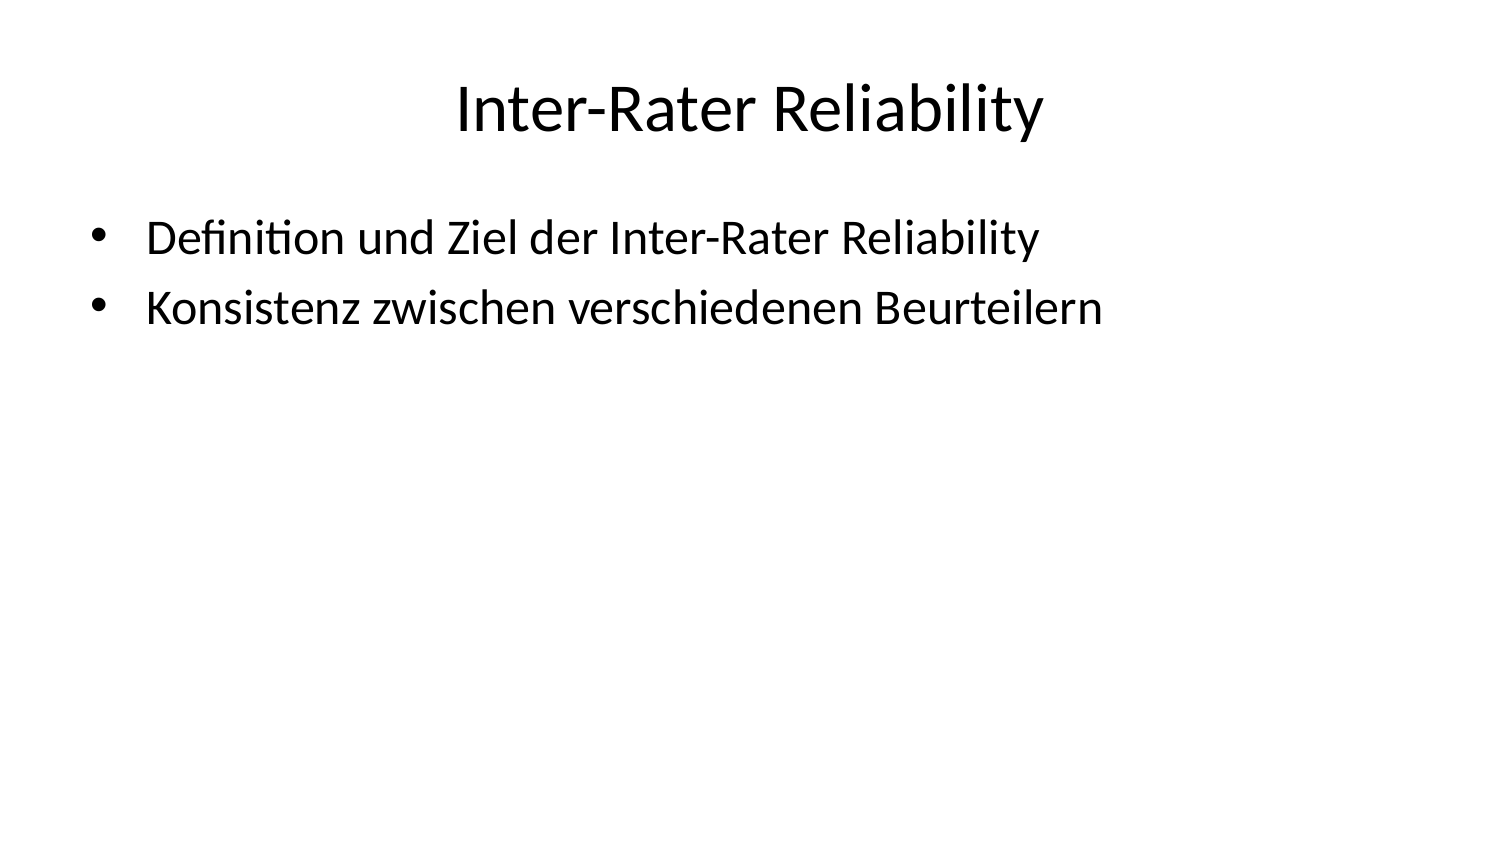

# Inter-Rater Reliability
Definition und Ziel der Inter-Rater Reliability
Konsistenz zwischen verschiedenen Beurteilern